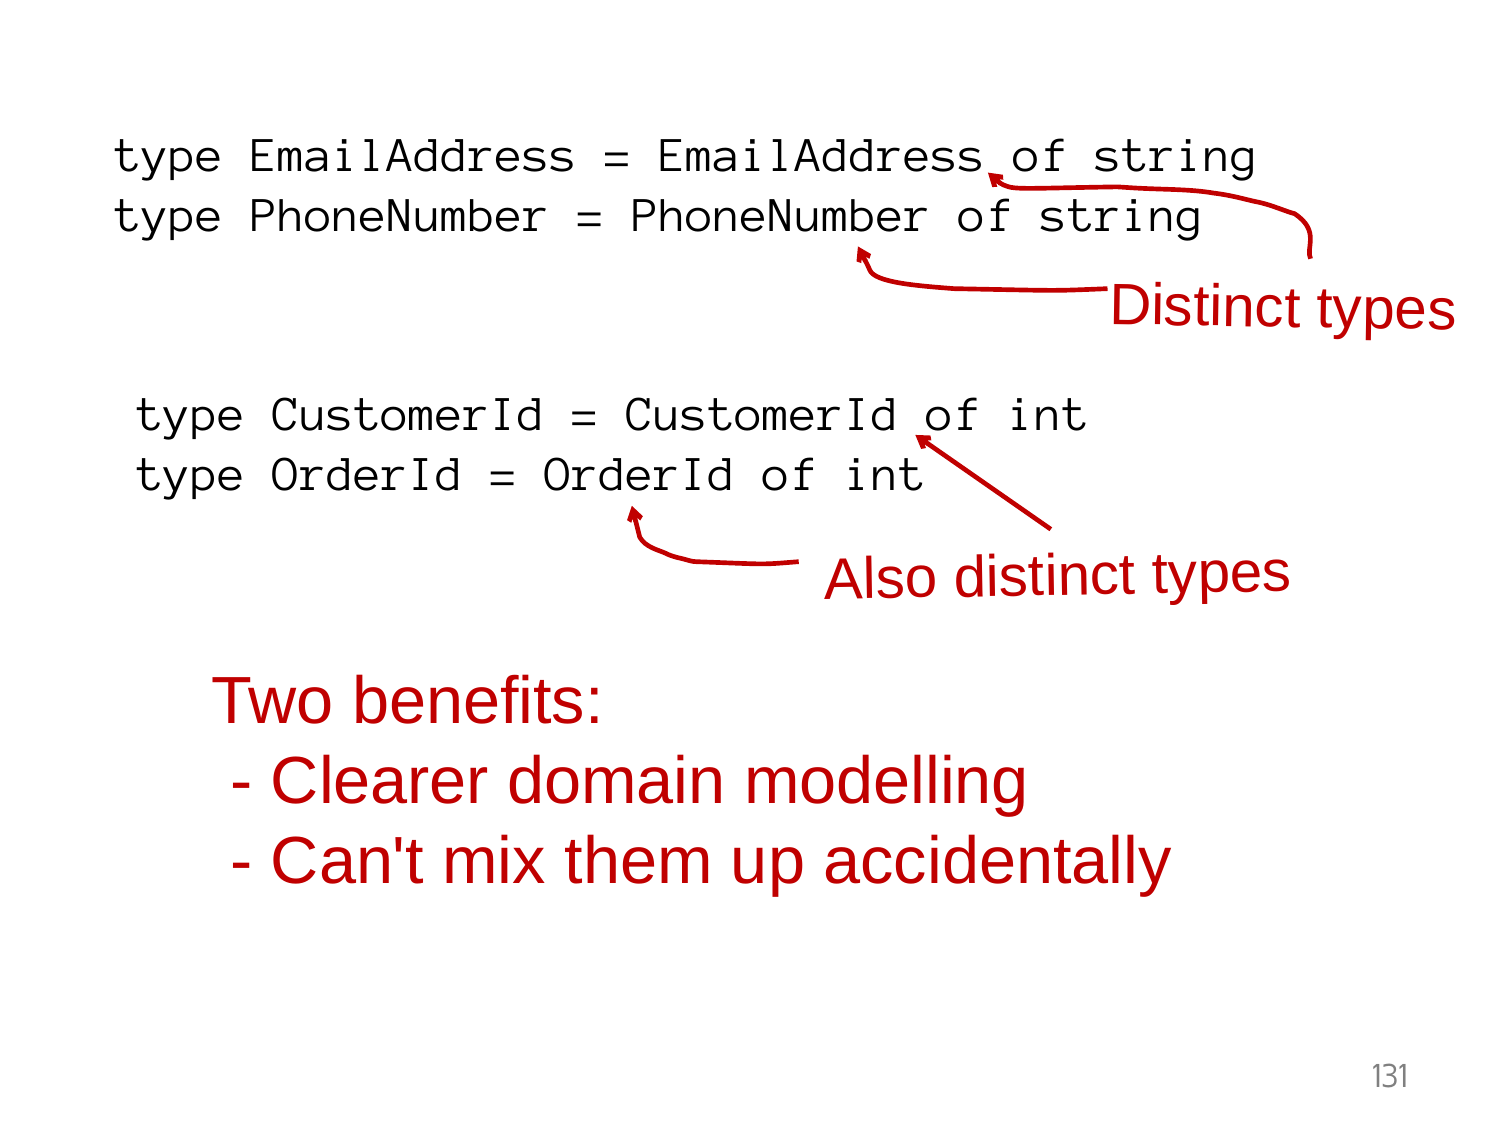

type EmailAddress = EmailAddress of string
type PhoneNumber = PhoneNumber of string

Distinct types
type CustomerId = CustomerId of int
type OrderId = OrderId of int

Also distinct types
Two benefits:
 - Clearer domain modelling
 - Can't mix them up accidentally